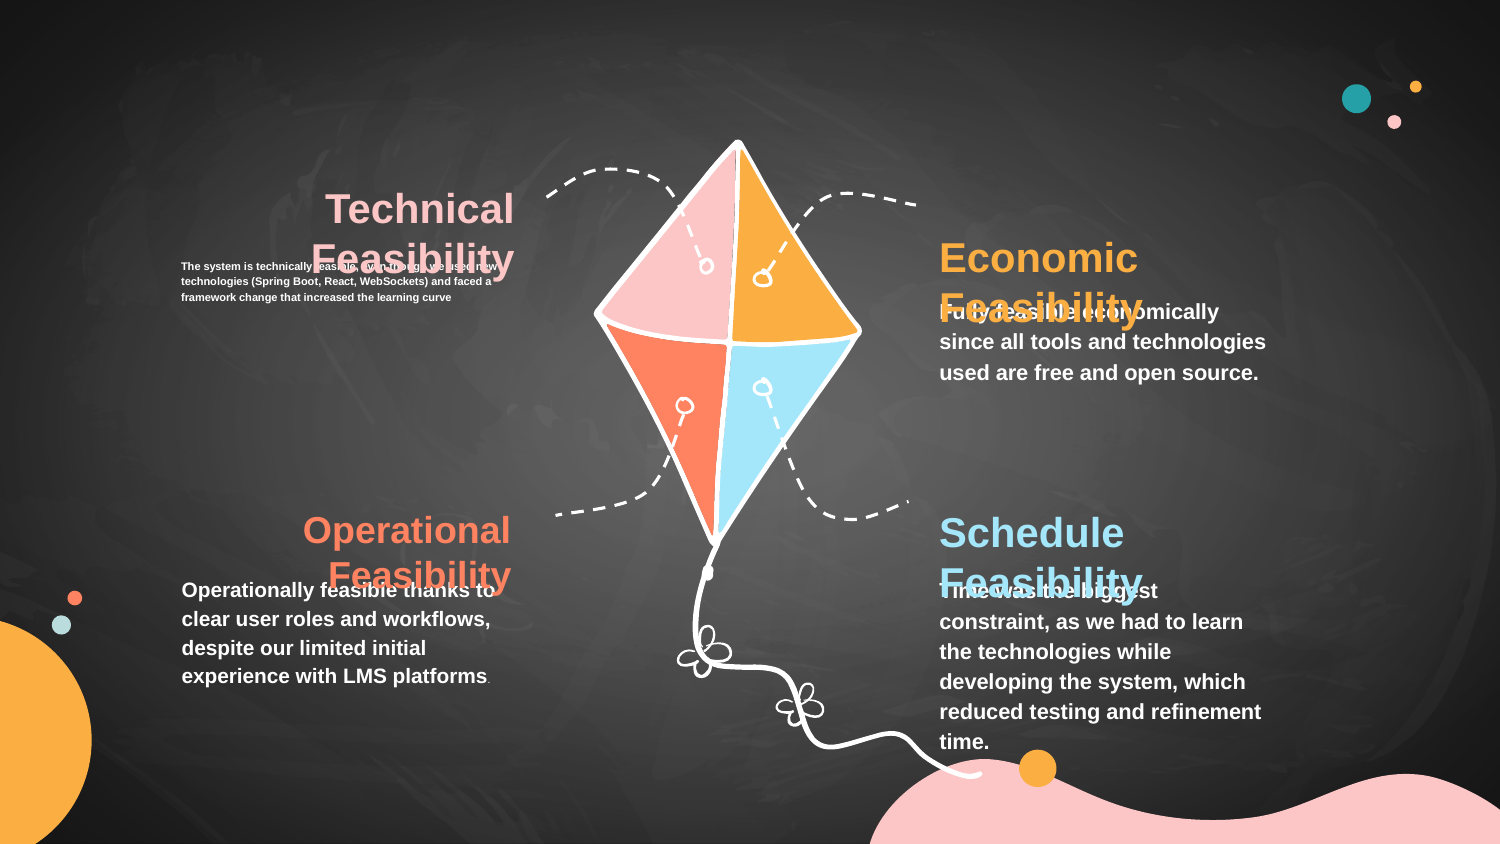

Technical Feasibility

Economic Feasibility
The system is technically feasible, even though we used new technologies (Spring Boot, React, WebSockets) and faced a framework change that increased the learning curve.

Fully feasible economically since all tools and technologies used are free and open source.

Operational Feasibility
Schedule Feasibility
Operationally feasible thanks to clear user roles and workflows, despite our limited initial experience with LMS platforms.
Time was the biggest constraint, as we had to learn the technologies while developing the system, which reduced testing and refinement time.